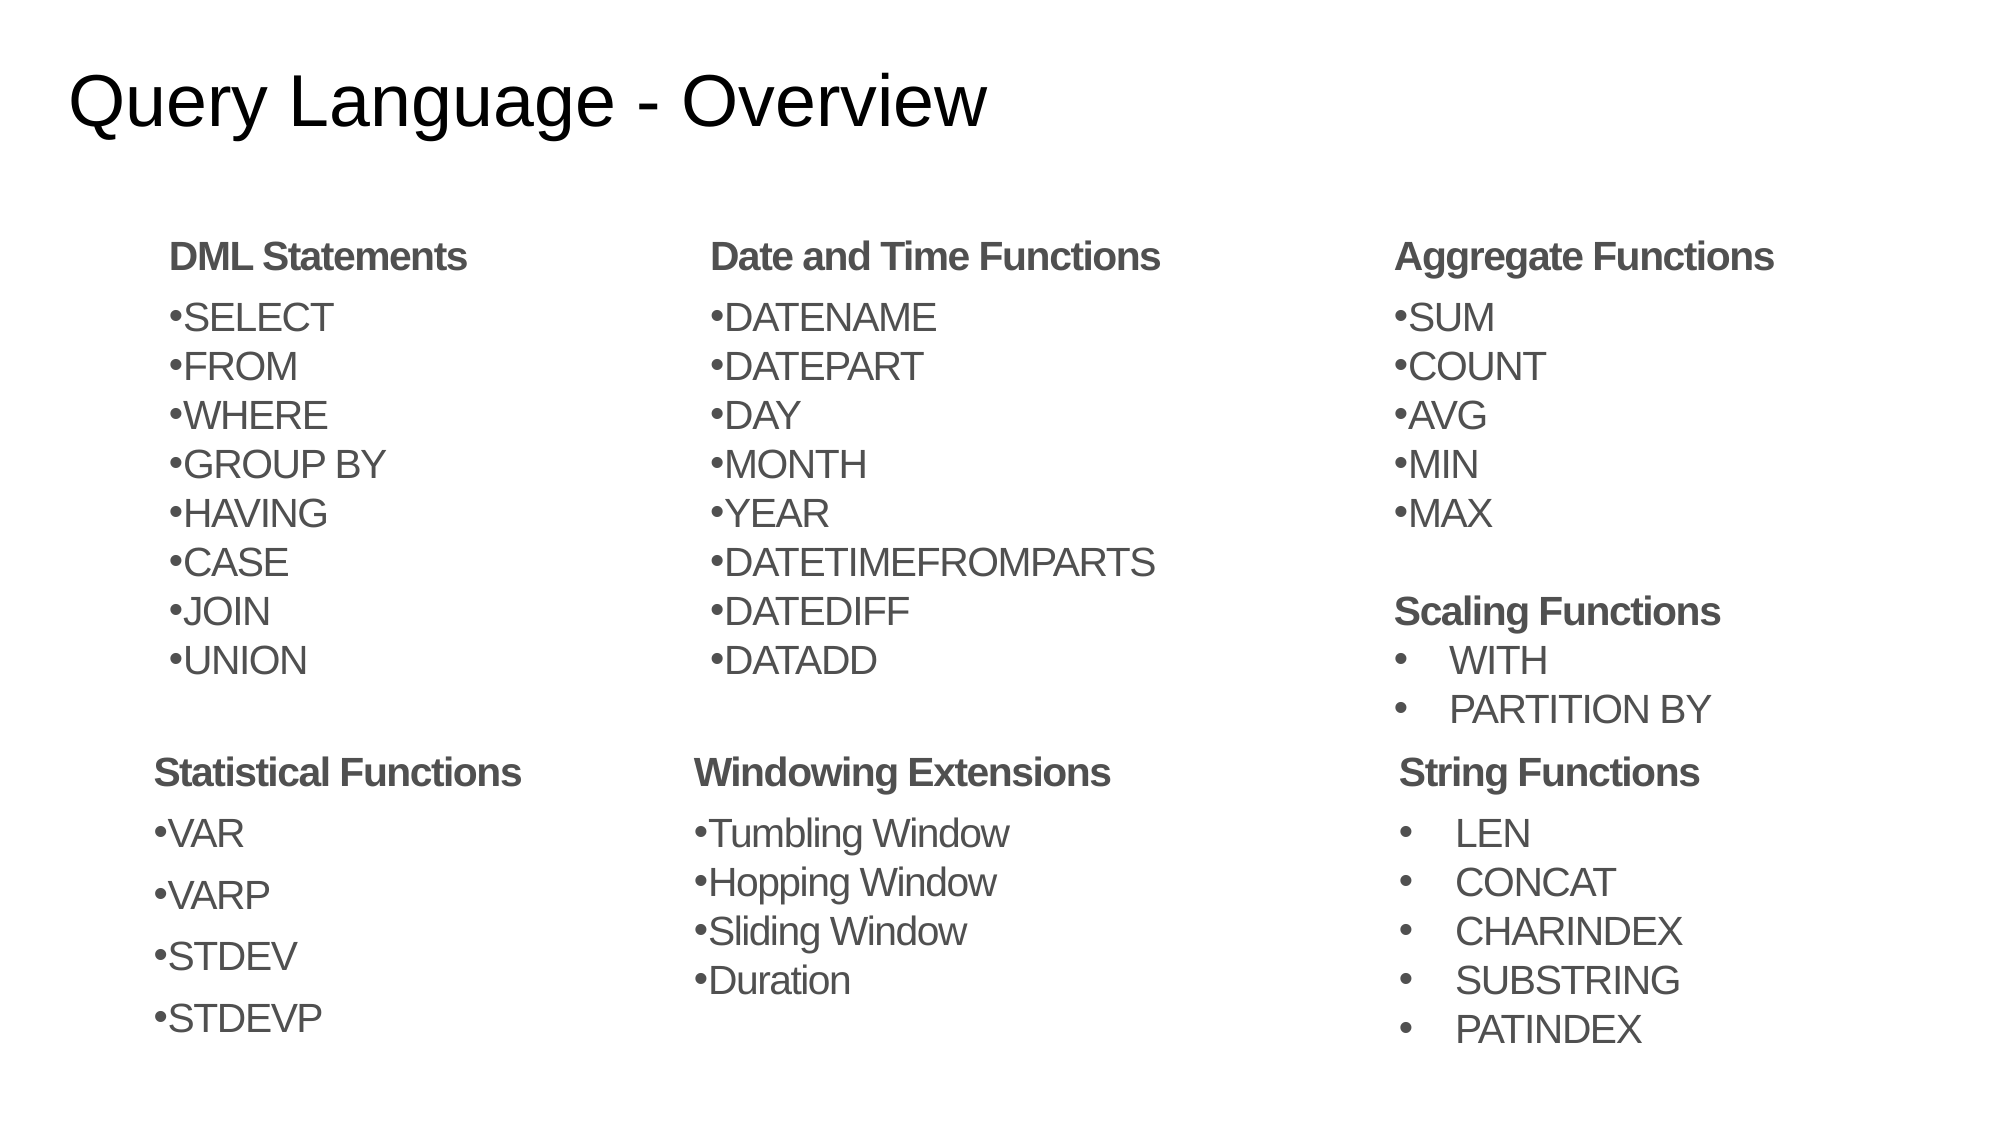

# Query Language - Overview
DML Statements
SELECT
FROM
WHERE
GROUP BY
HAVING
CASE
JOIN
UNION
Aggregate Functions
SUM
COUNT
AVG
MIN
MAX

Scaling Functions
WITH
PARTITION BY
Date and Time Functions
DATENAME
DATEPART
DAY
MONTH
YEAR
DATETIMEFROMPARTS
DATEDIFF
DATADD
Statistical Functions
VAR
VARP
STDEV
STDEVP
Windowing Extensions
Tumbling Window
Hopping Window
Sliding Window
Duration
String Functions
LEN
CONCAT
CHARINDEX
SUBSTRING
PATINDEX